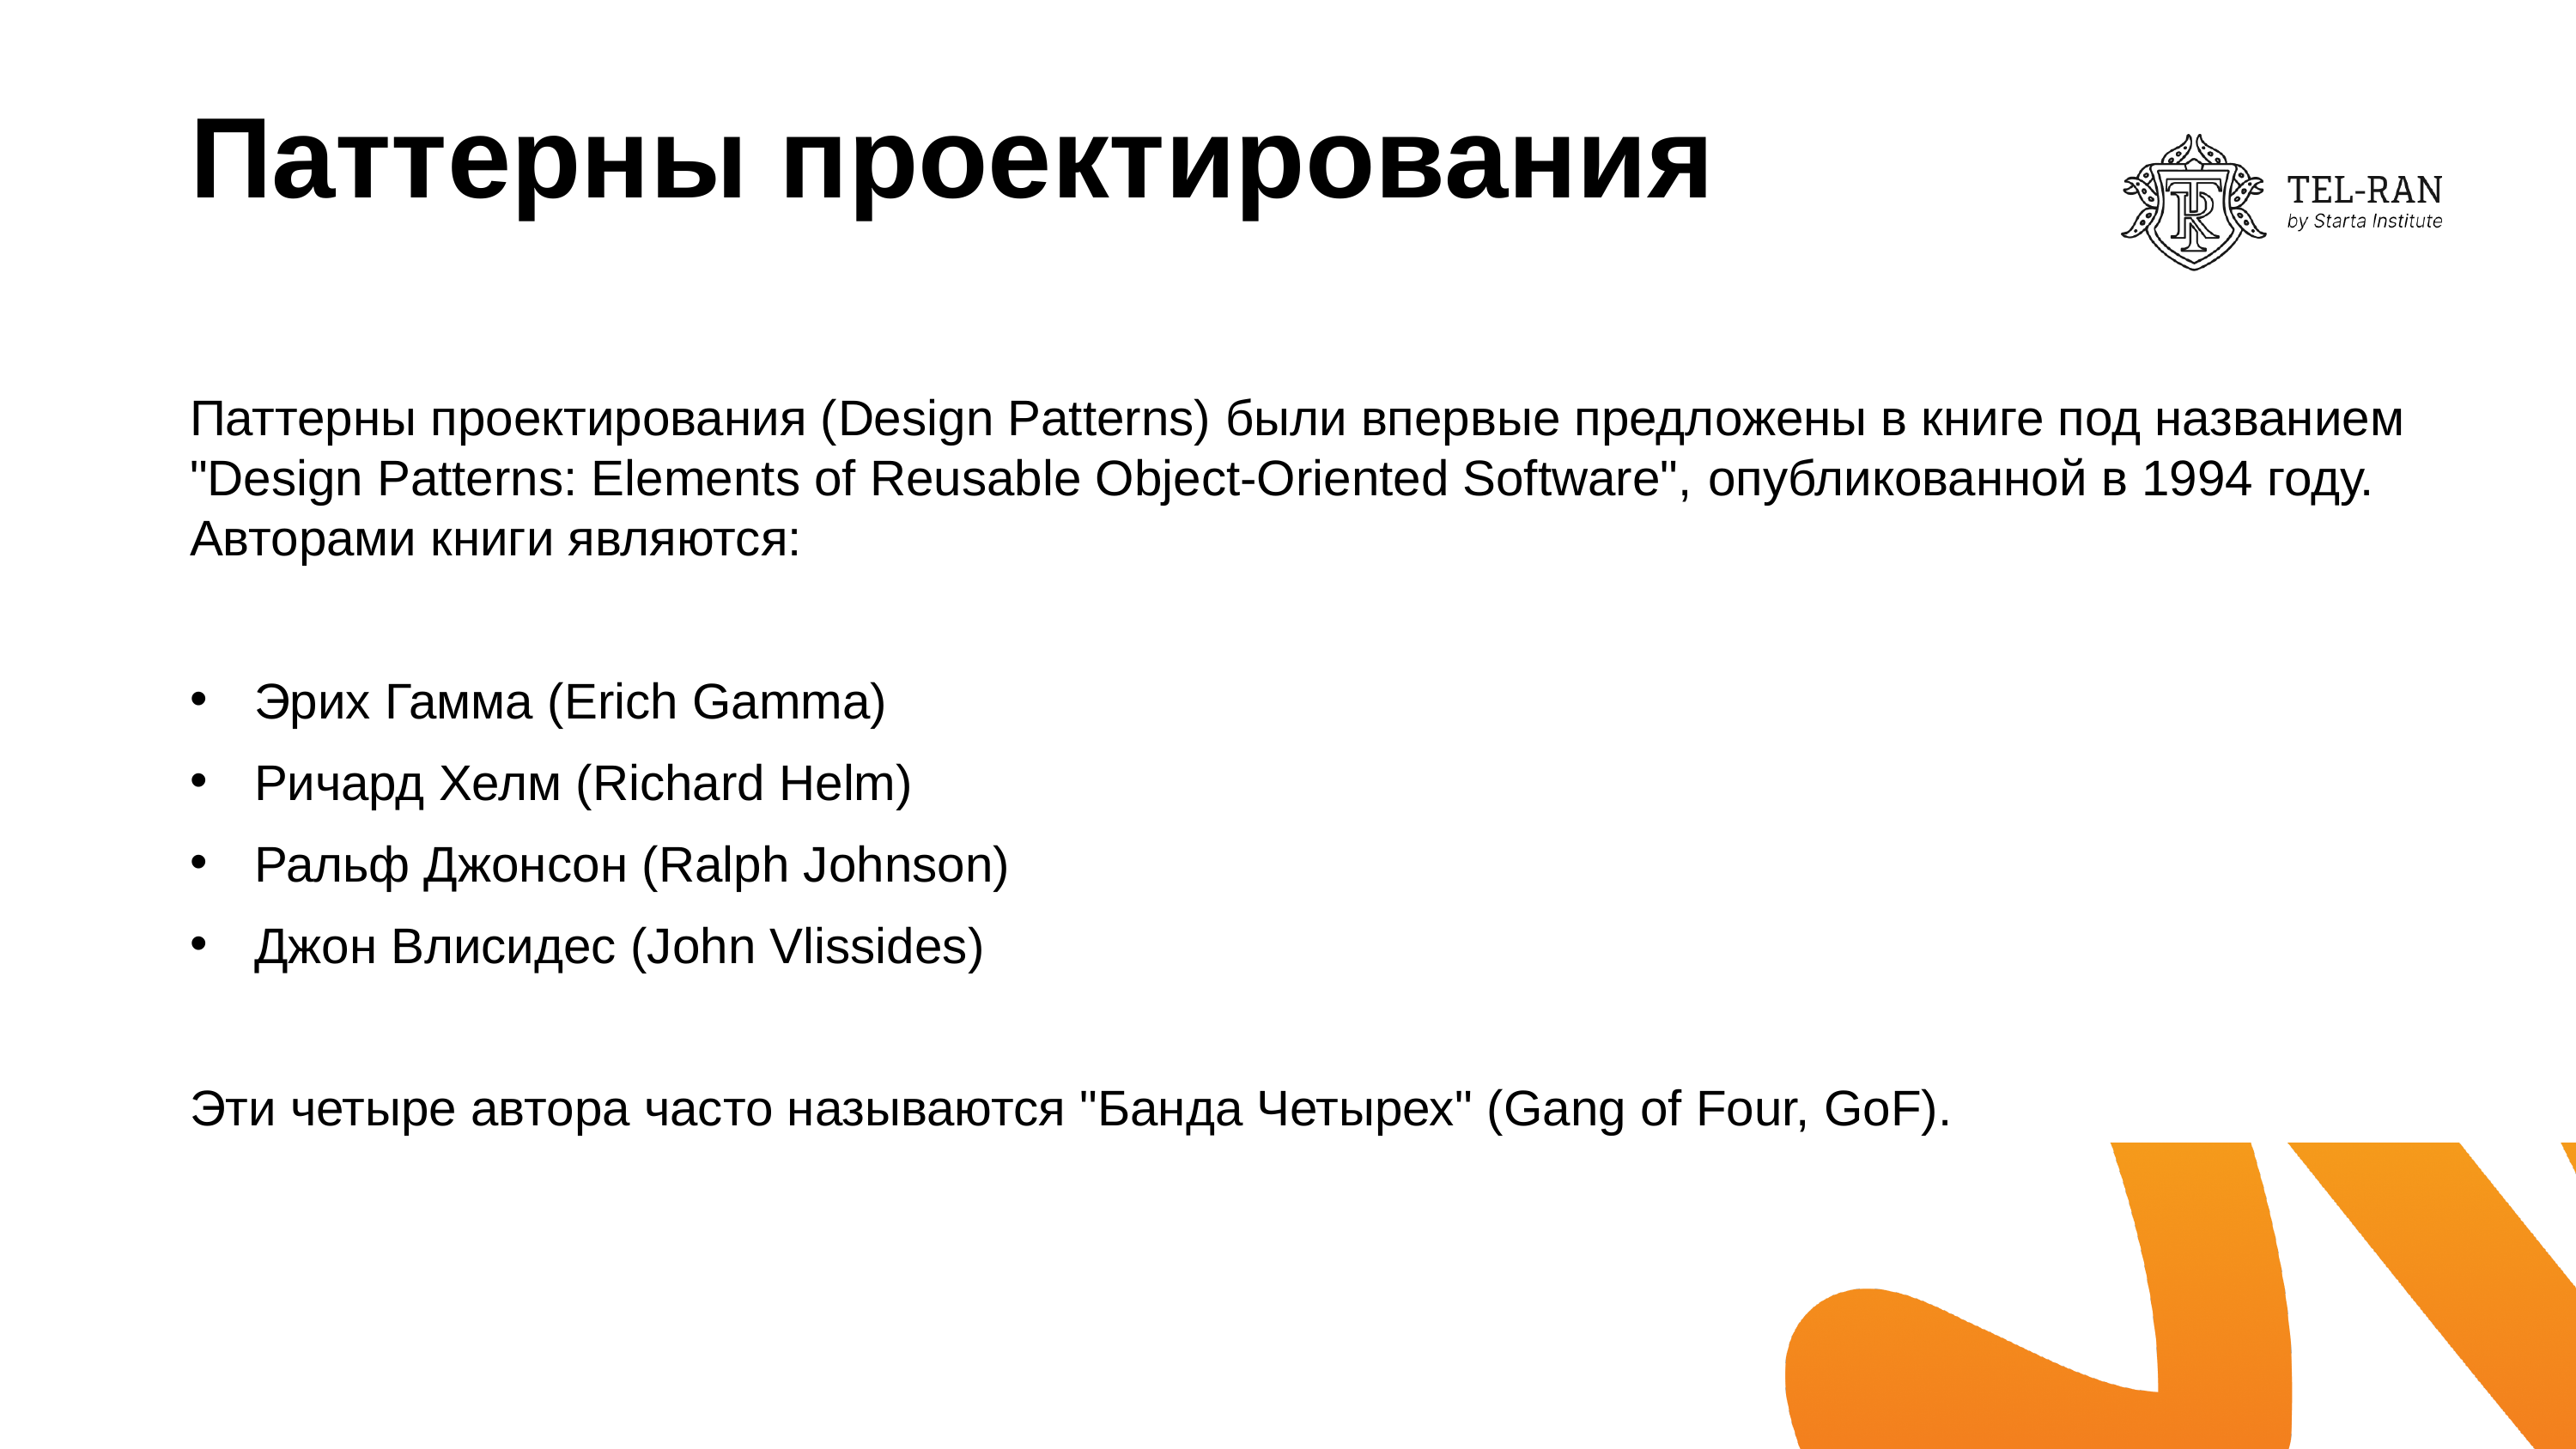

# Паттерны проектирования
Паттерны проектирования (Design Patterns) были впервые предложены в книге под названием "Design Patterns: Elements of Reusable Object-Oriented Software", опубликованной в 1994 году. Авторами книги являются:

Эрих Гамма (Erich Gamma)
Ричард Хелм (Richard Helm)
Ральф Джонсон (Ralph Johnson)
Джон Влисидес (John Vlissides)

Эти четыре автора часто называются "Банда Четырех" (Gang of Four, GoF).